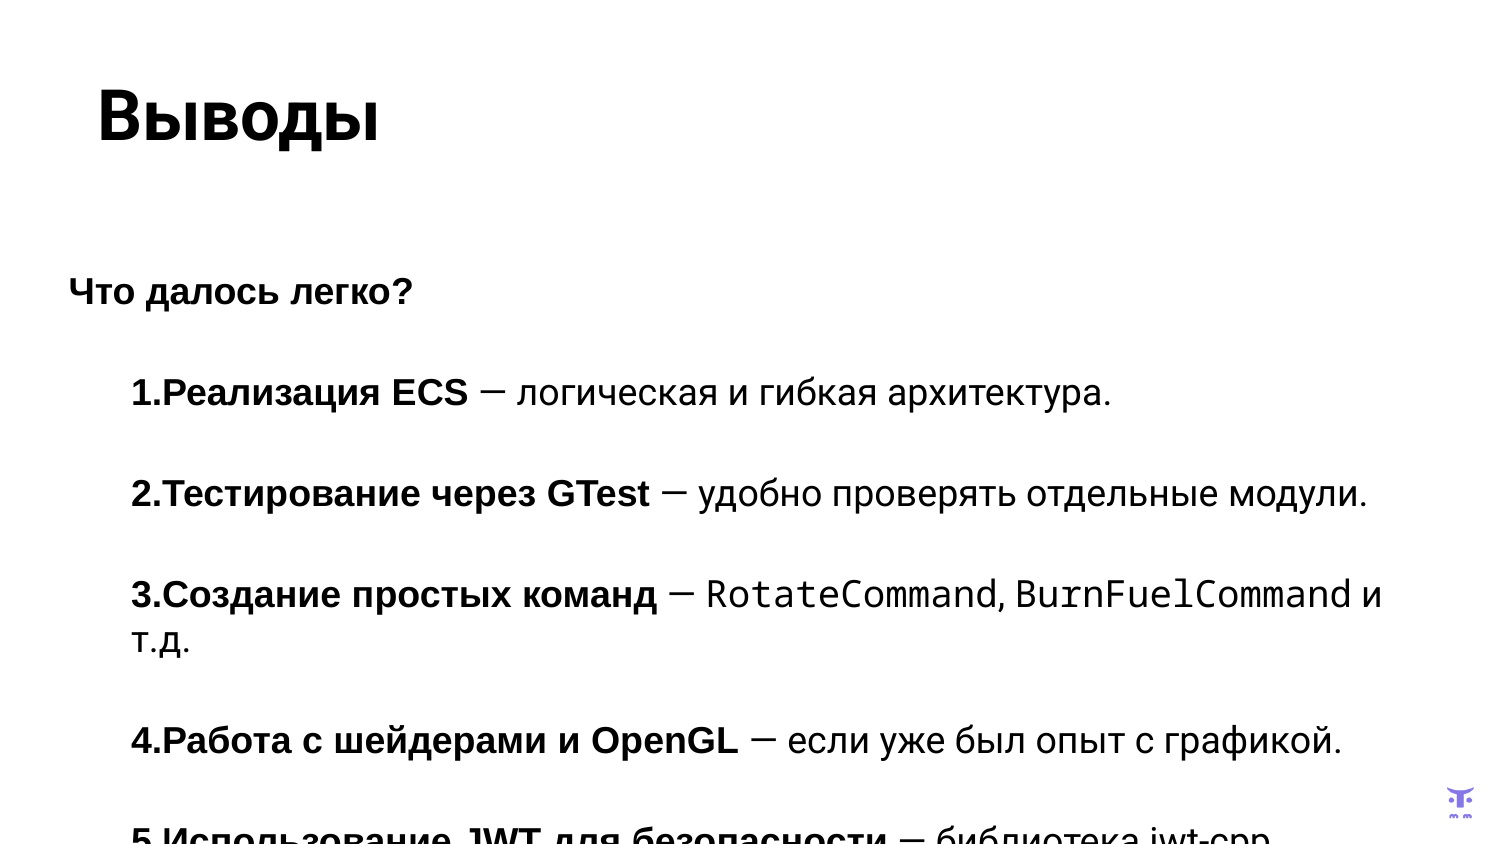

# Выводы

Что далось легко?
Реализация ECS — логическая и гибкая архитектура.
Тестирование через GTest — удобно проверять отдельные модули.
Создание простых команд — RotateCommand, BurnFuelCommand и т.д.
Работа с шейдерами и OpenGL — если уже был опыт с графикой.
Использование JWT для безопасности — библиотека jwt-cpp предоставила удобный API.